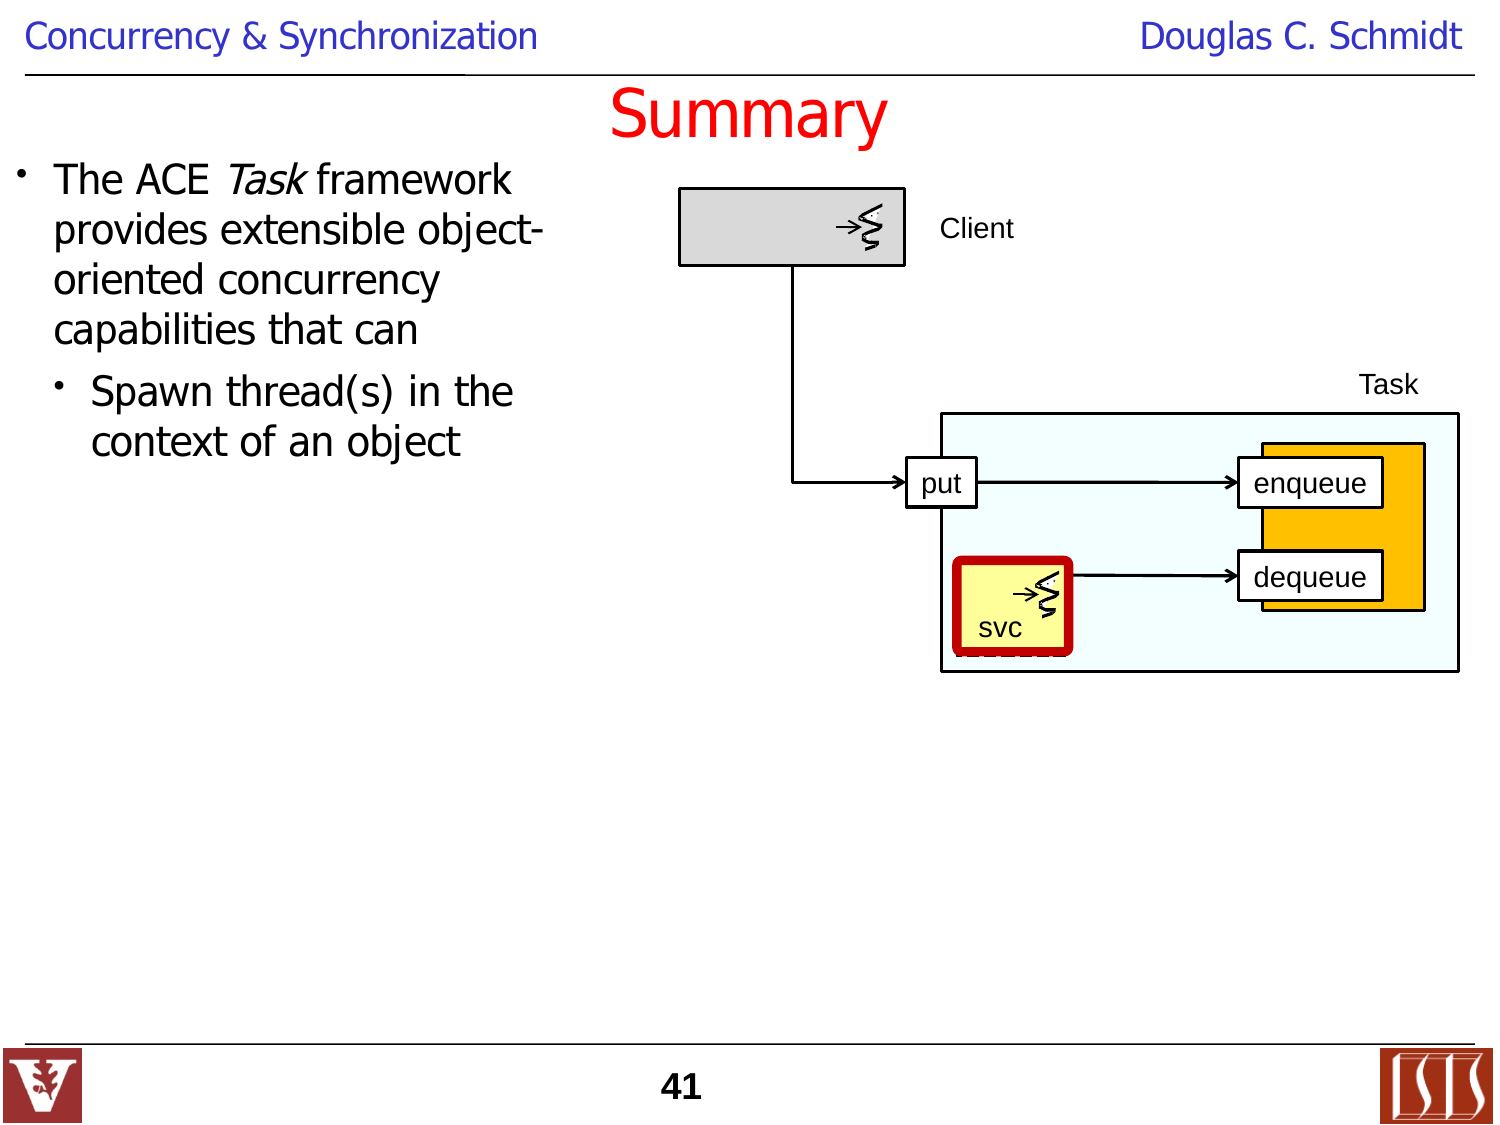

# Summary
The ACE Task framework provides extensible object-oriented concurrency
capabilities that can
Spawn thread(s) in the
context of an object

Client

Task

put
enqueue
dequeue

svc